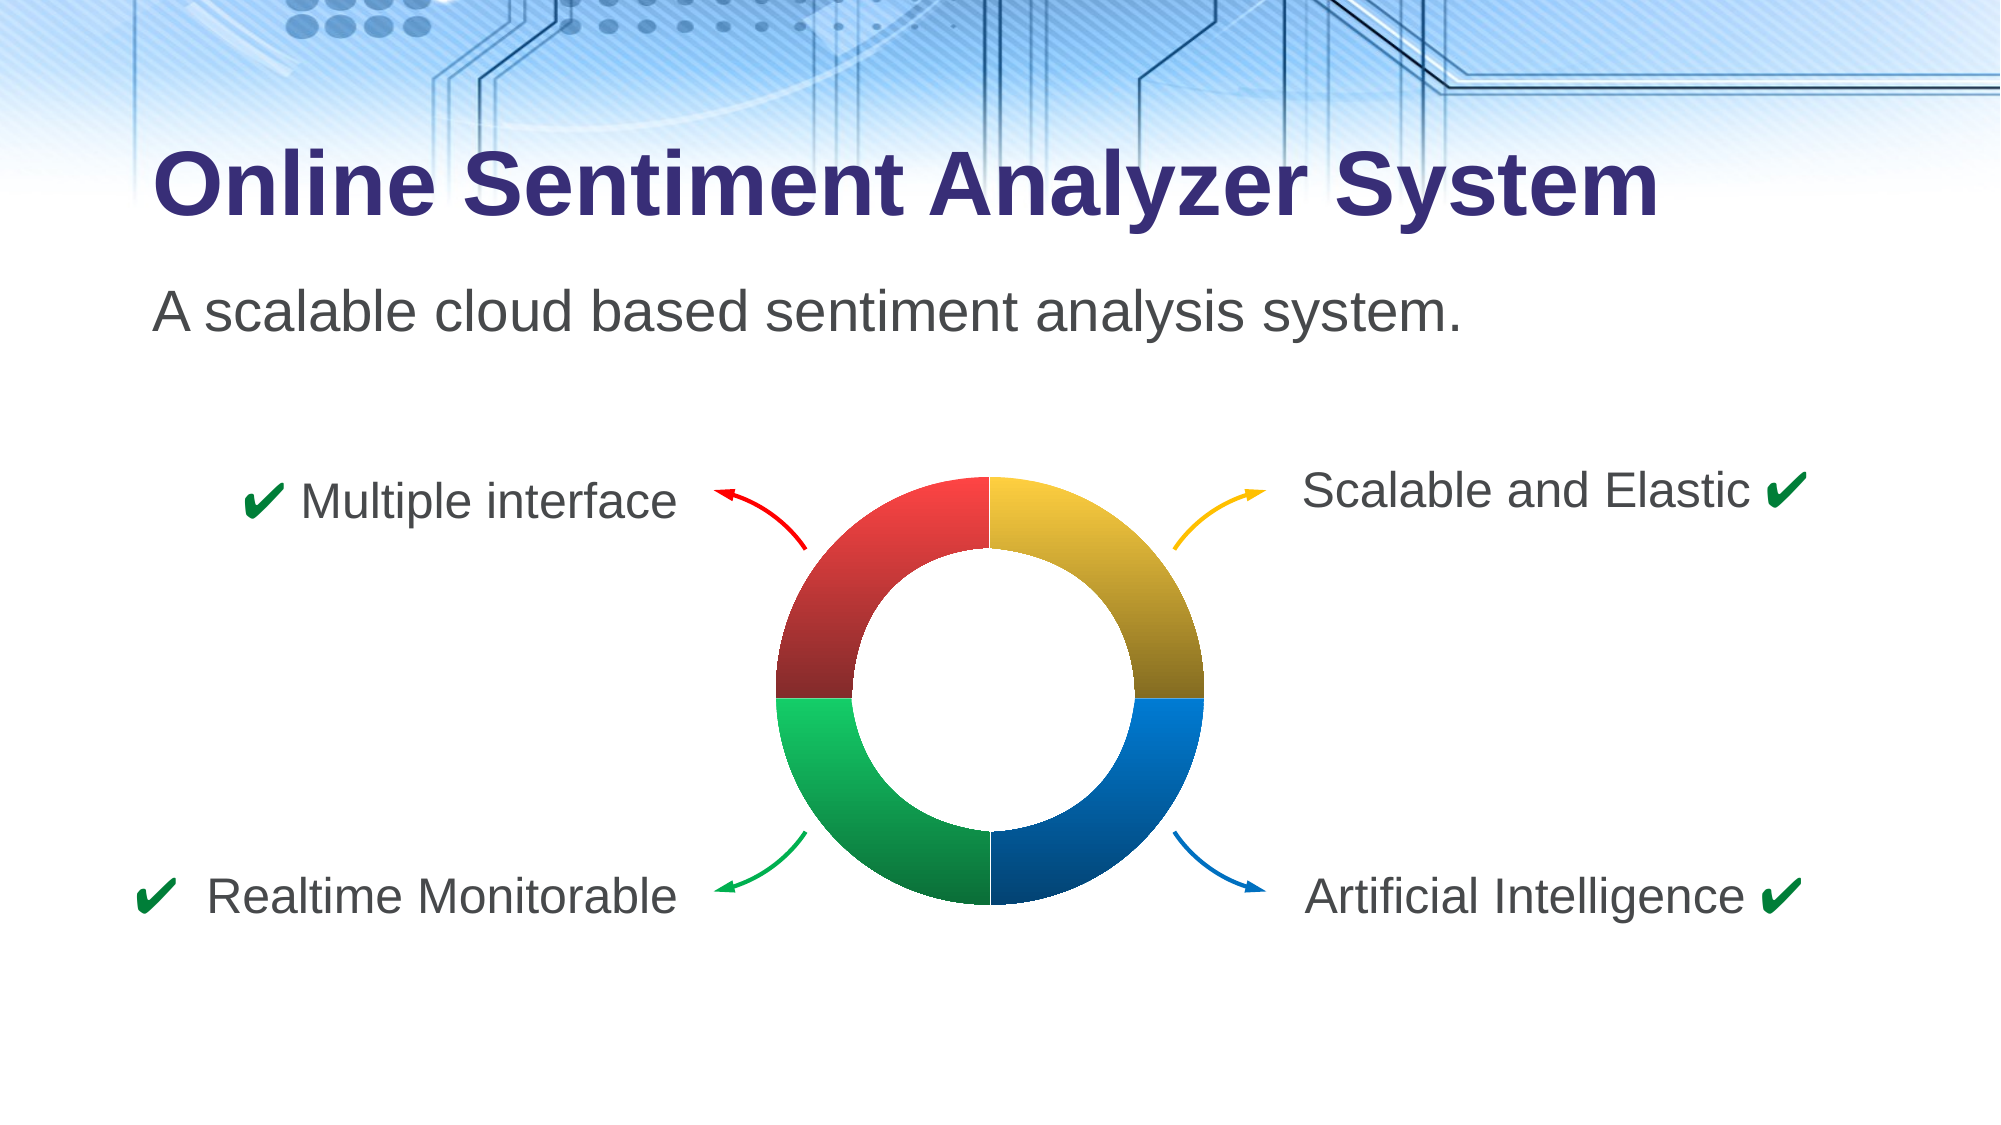

# Online Sentiment Analyzer System
A scalable cloud based sentiment analysis system.
Scalable and Elastic ✔
✔ Multiple interface

✔  Realtime Monitorable
 Artificial Intelligence ✔